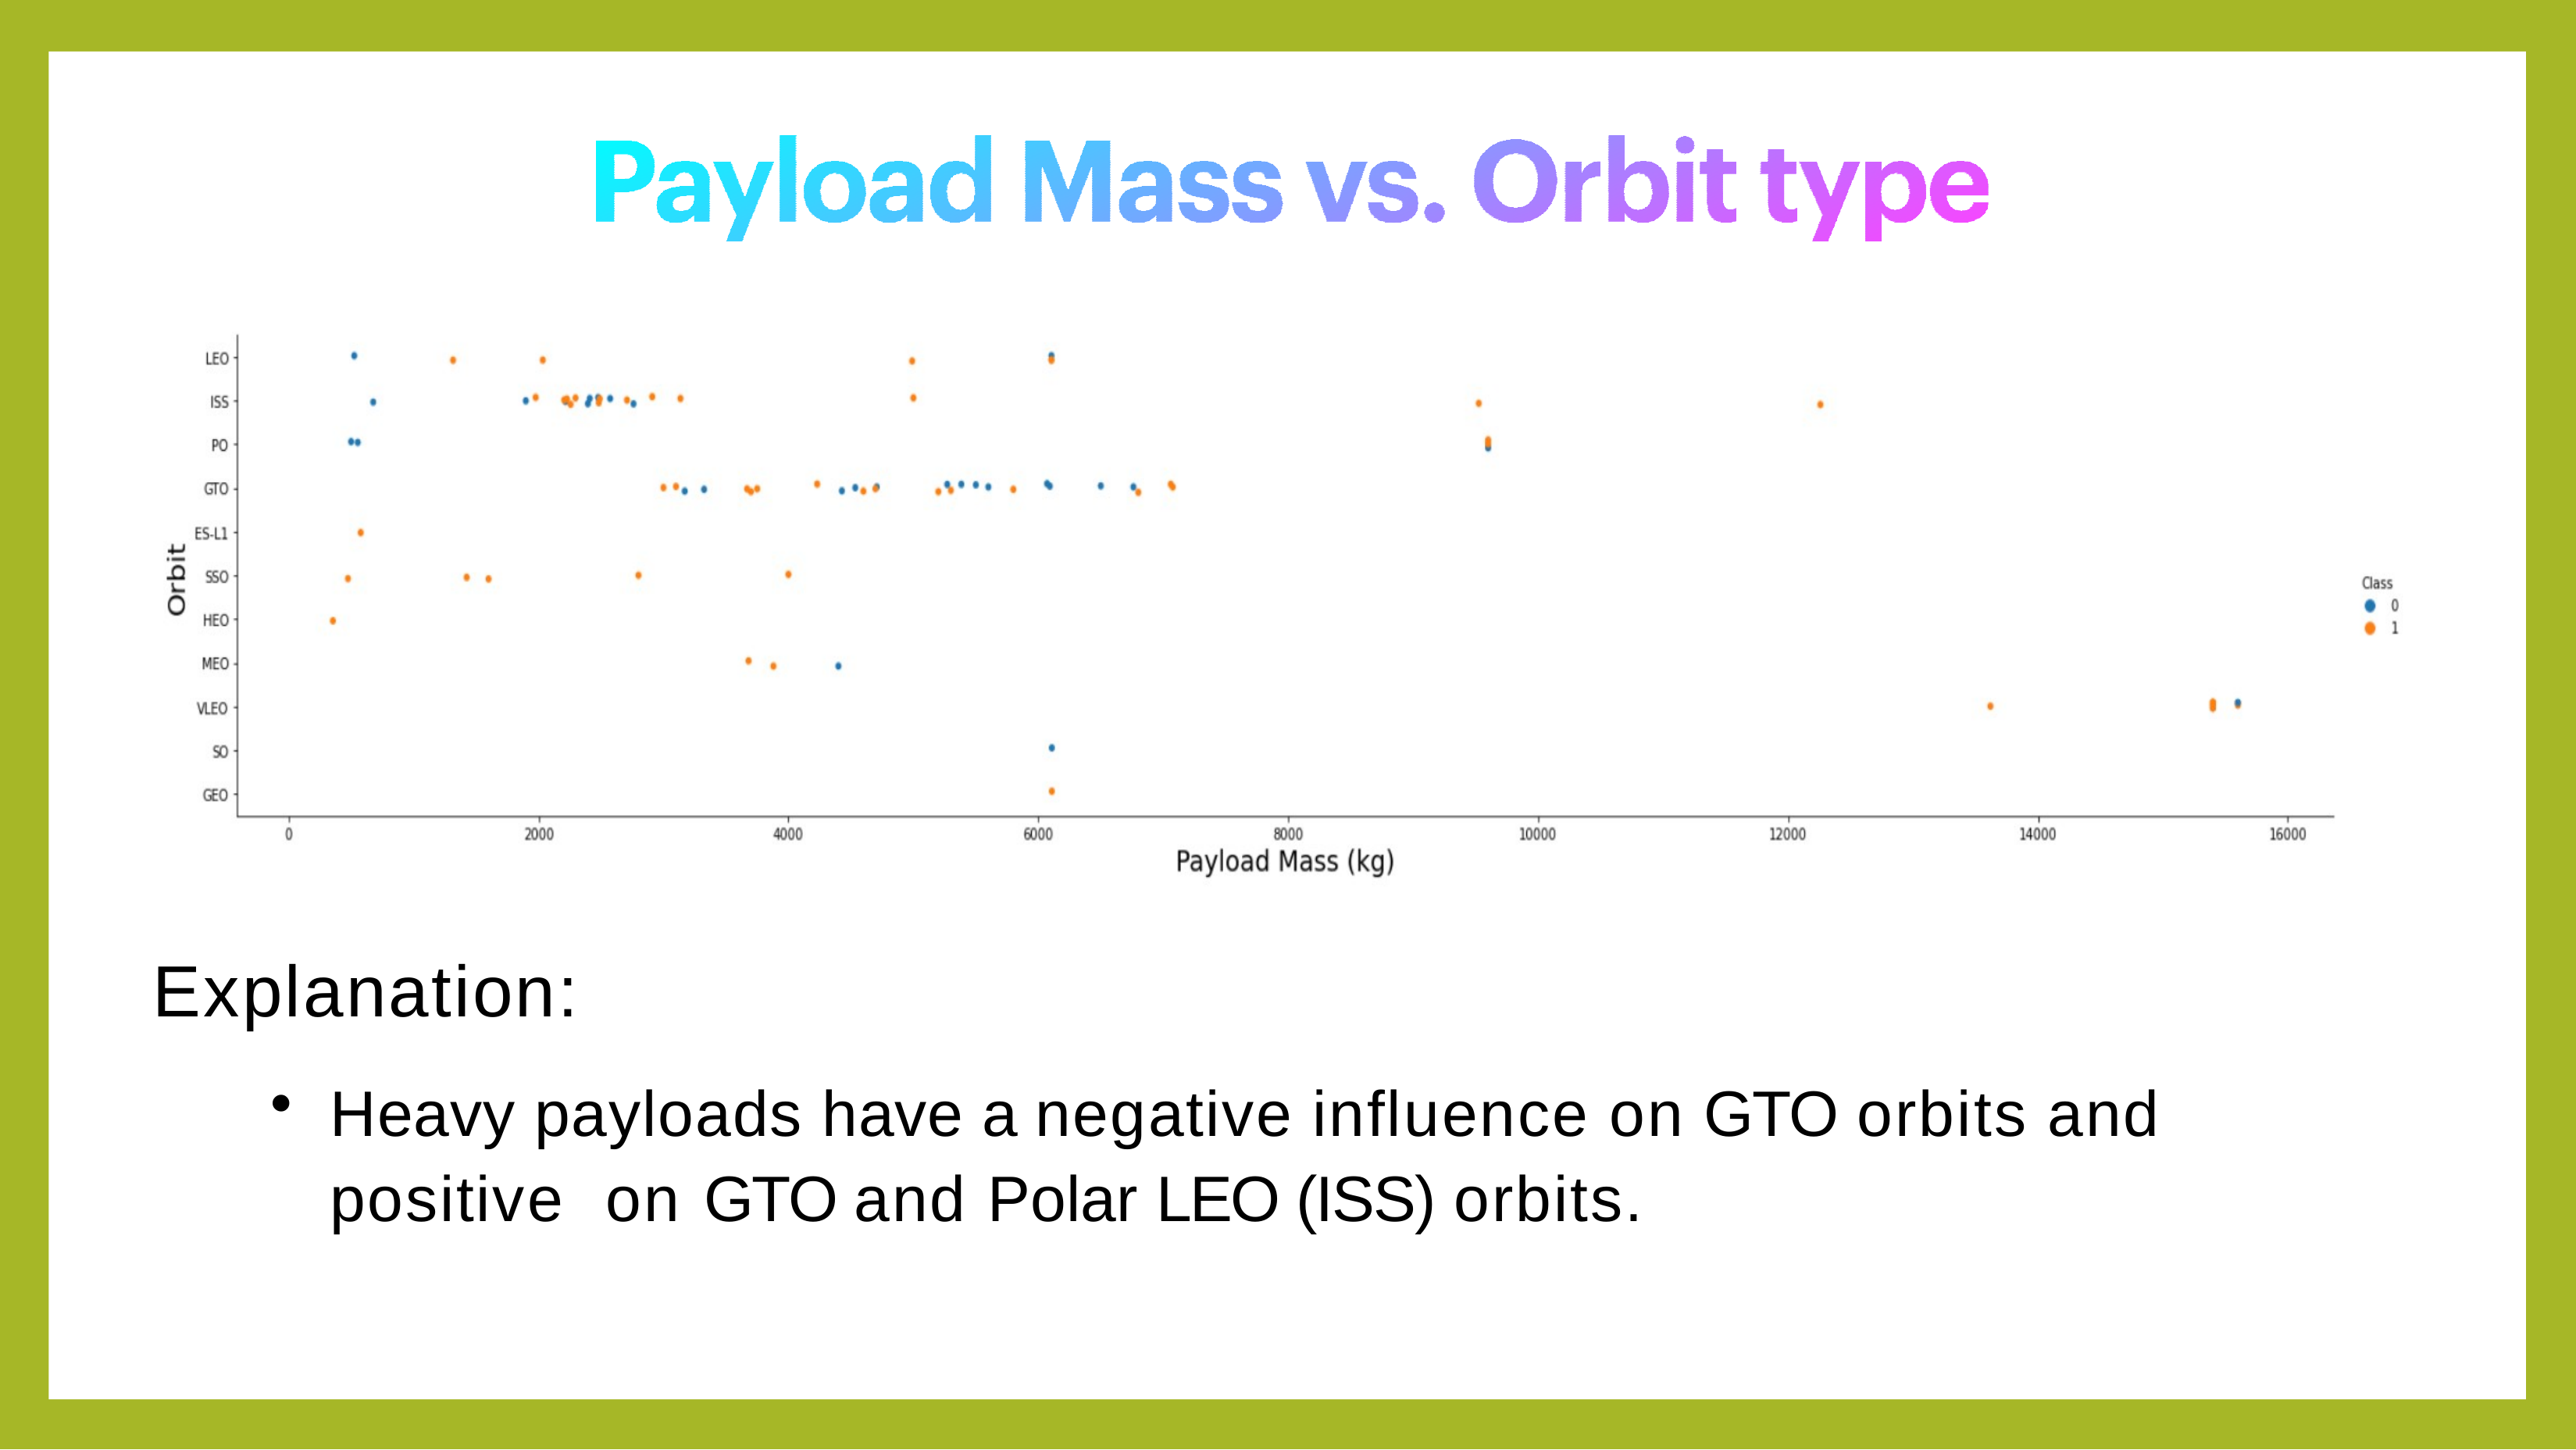

Explanation:
Heavy payloads have a negative influence on GTO orbits and positive  on GTO and Polar LEO (ISS) orbits.